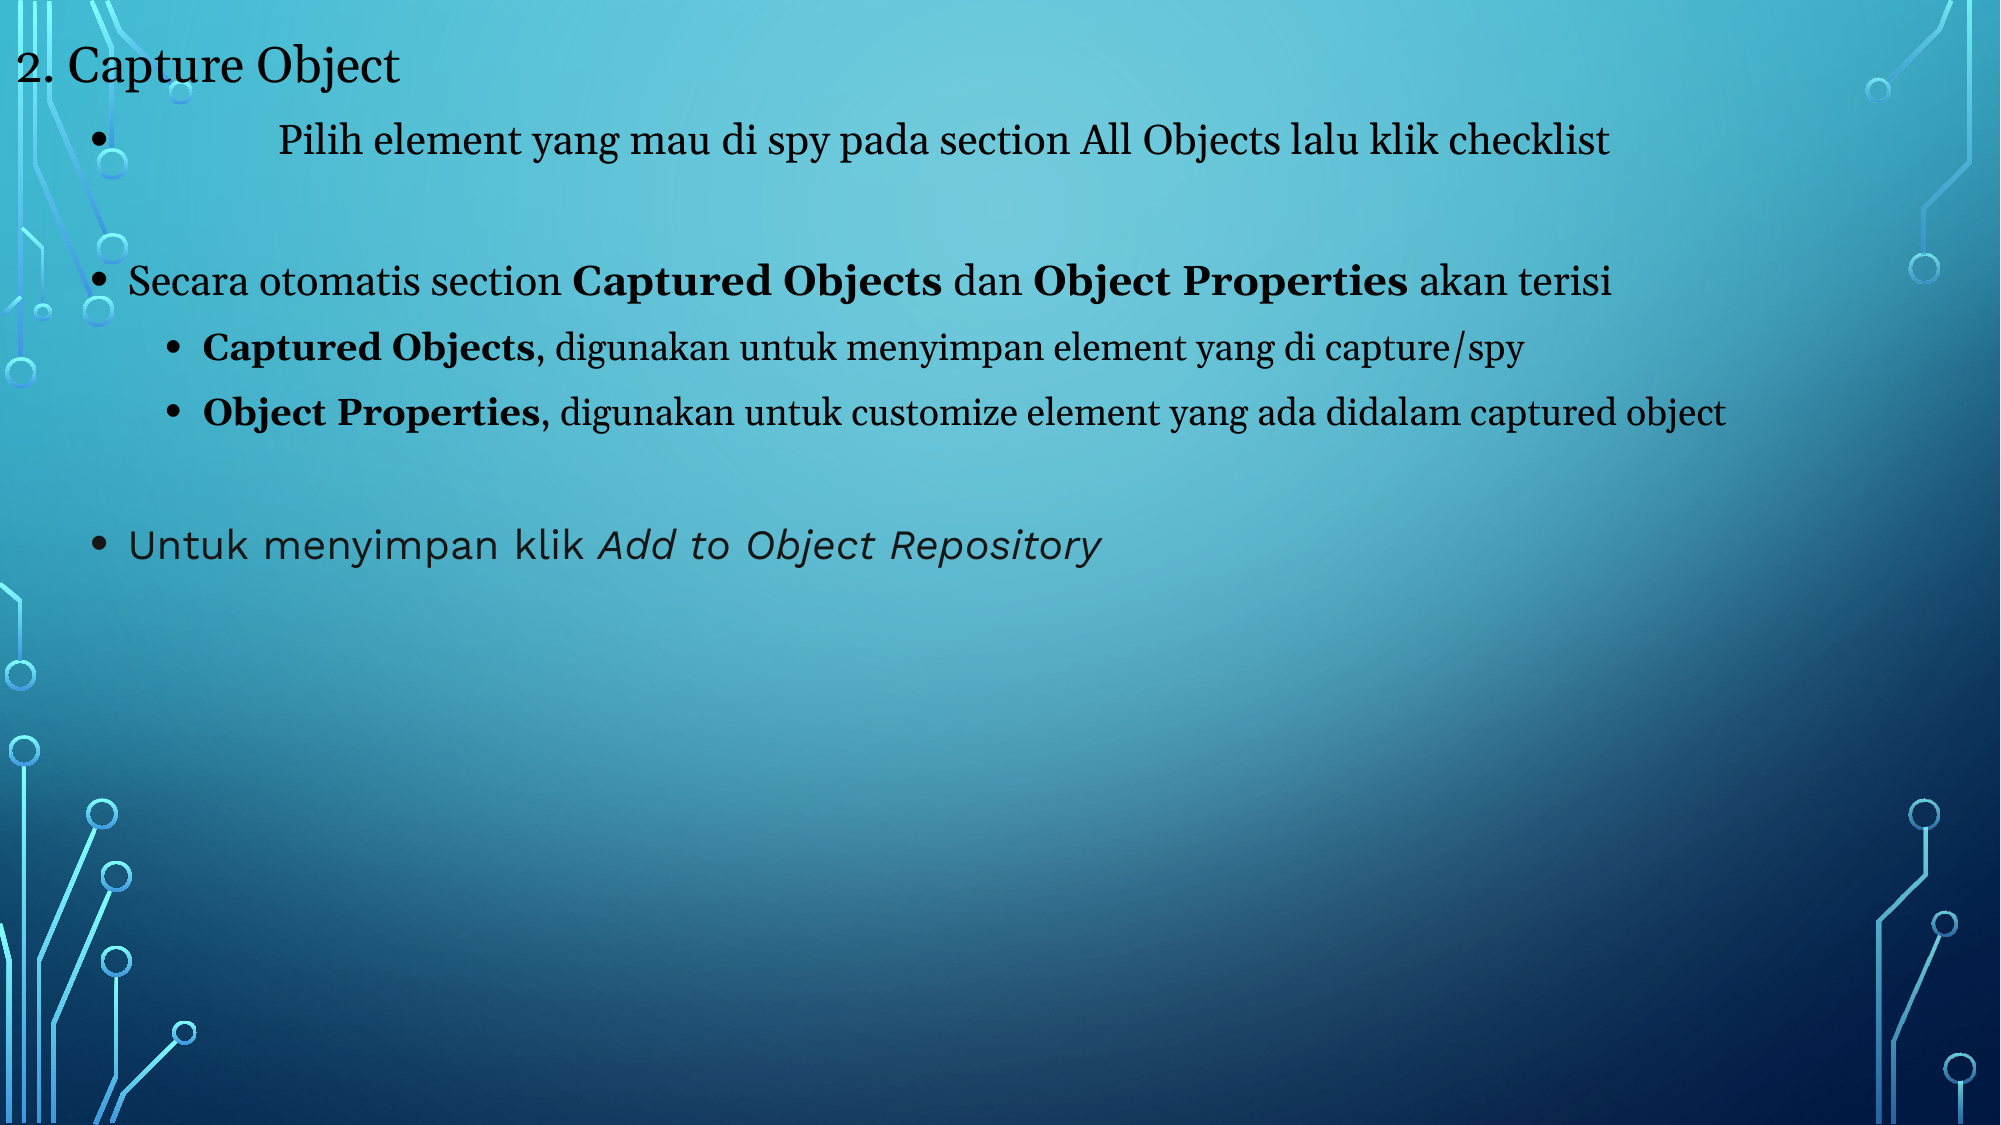

2. Capture Object
	Pilih element yang mau di spy pada section All Objects lalu klik checklist

Secara otomatis section Captured Objects dan Object Properties akan terisi
Captured Objects, digunakan untuk menyimpan element yang di capture/spy
Object Properties, digunakan untuk customize element yang ada didalam captured object

Untuk menyimpan klik Add to Object Repository